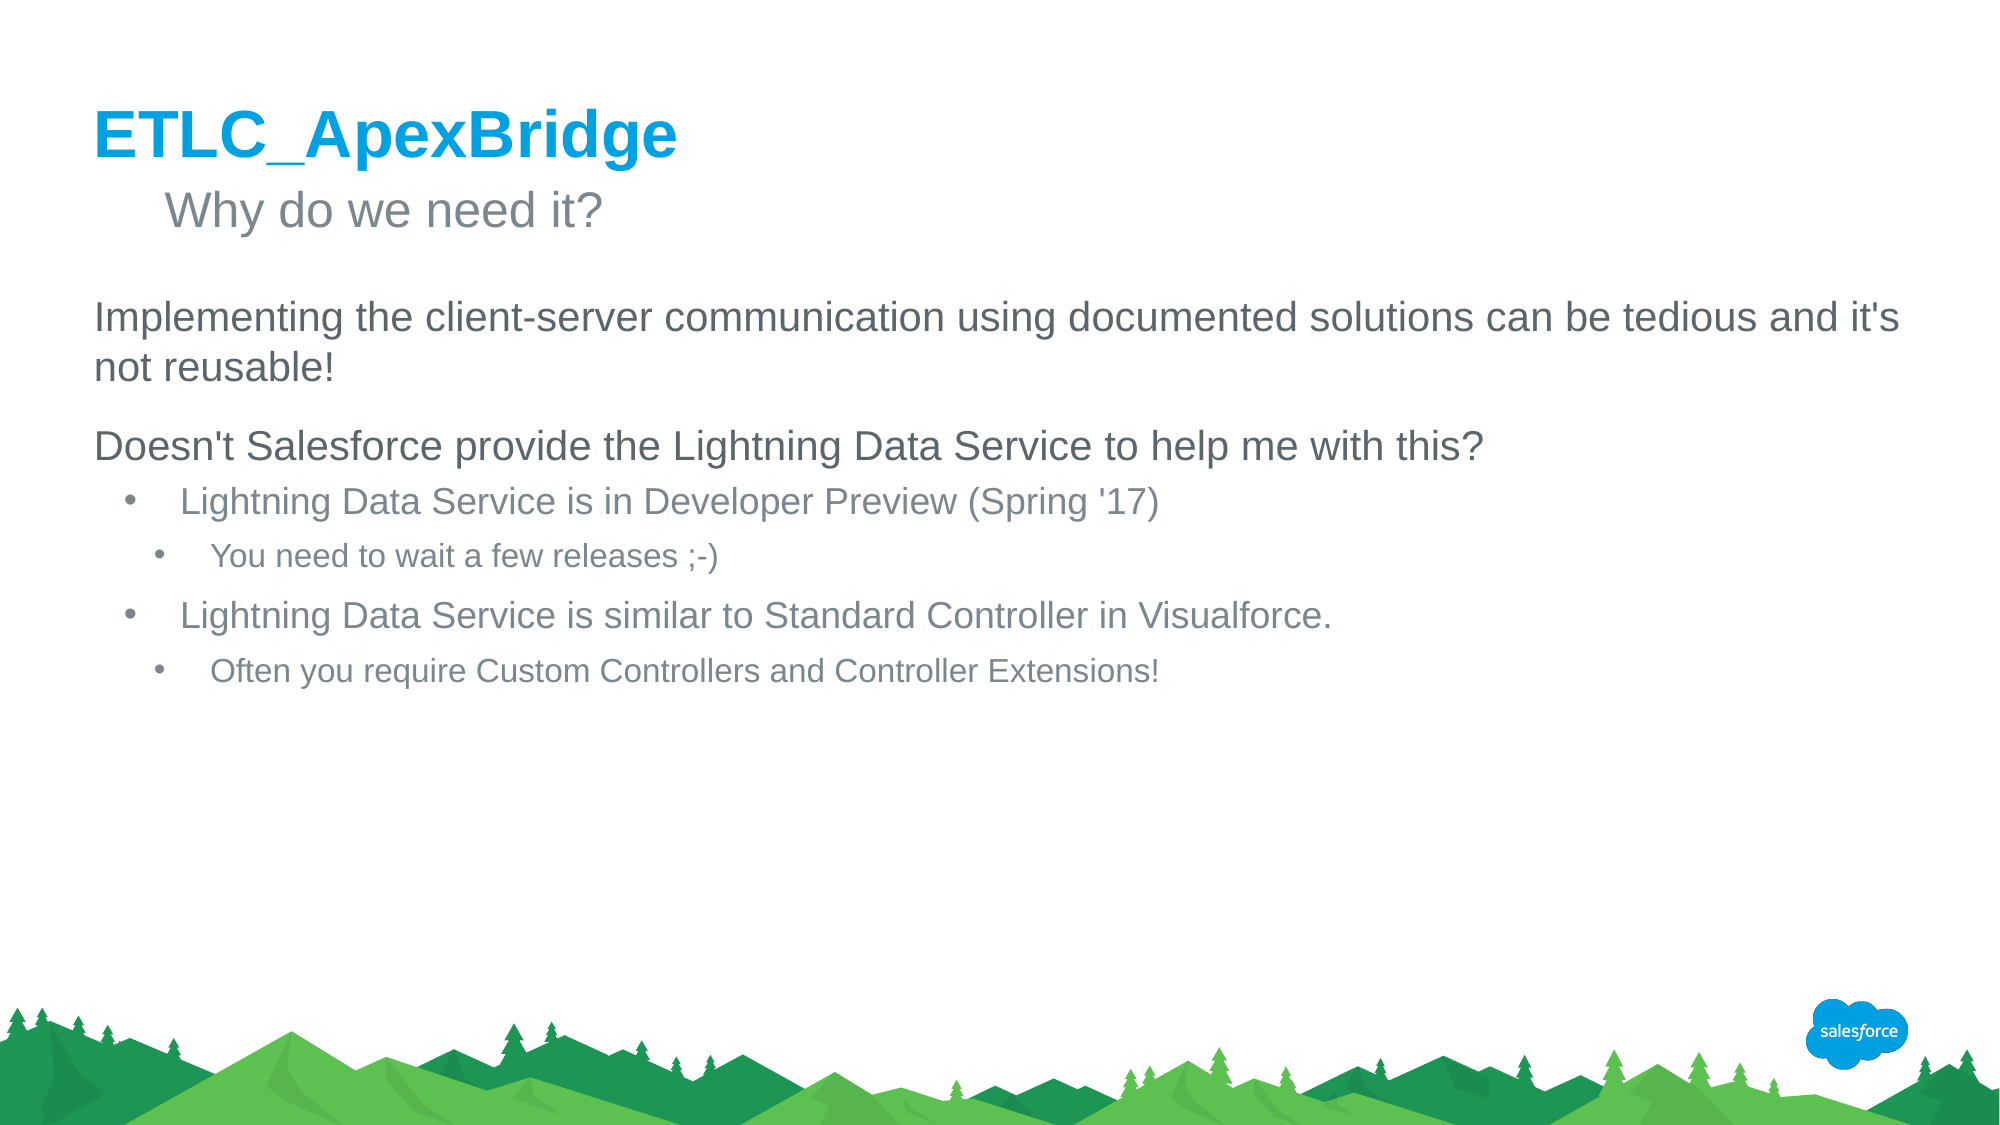

# ETLC_ApexBridge
Why do we need it?
Implementing the client-server communication using documented solutions can be tedious and it's not reusable!
Doesn't Salesforce provide the Lightning Data Service to help me with this?
Lightning Data Service is in Developer Preview (Spring '17)
You need to wait a few releases ;-)
Lightning Data Service is similar to Standard Controller in Visualforce.
Often you require Custom Controllers and Controller Extensions!